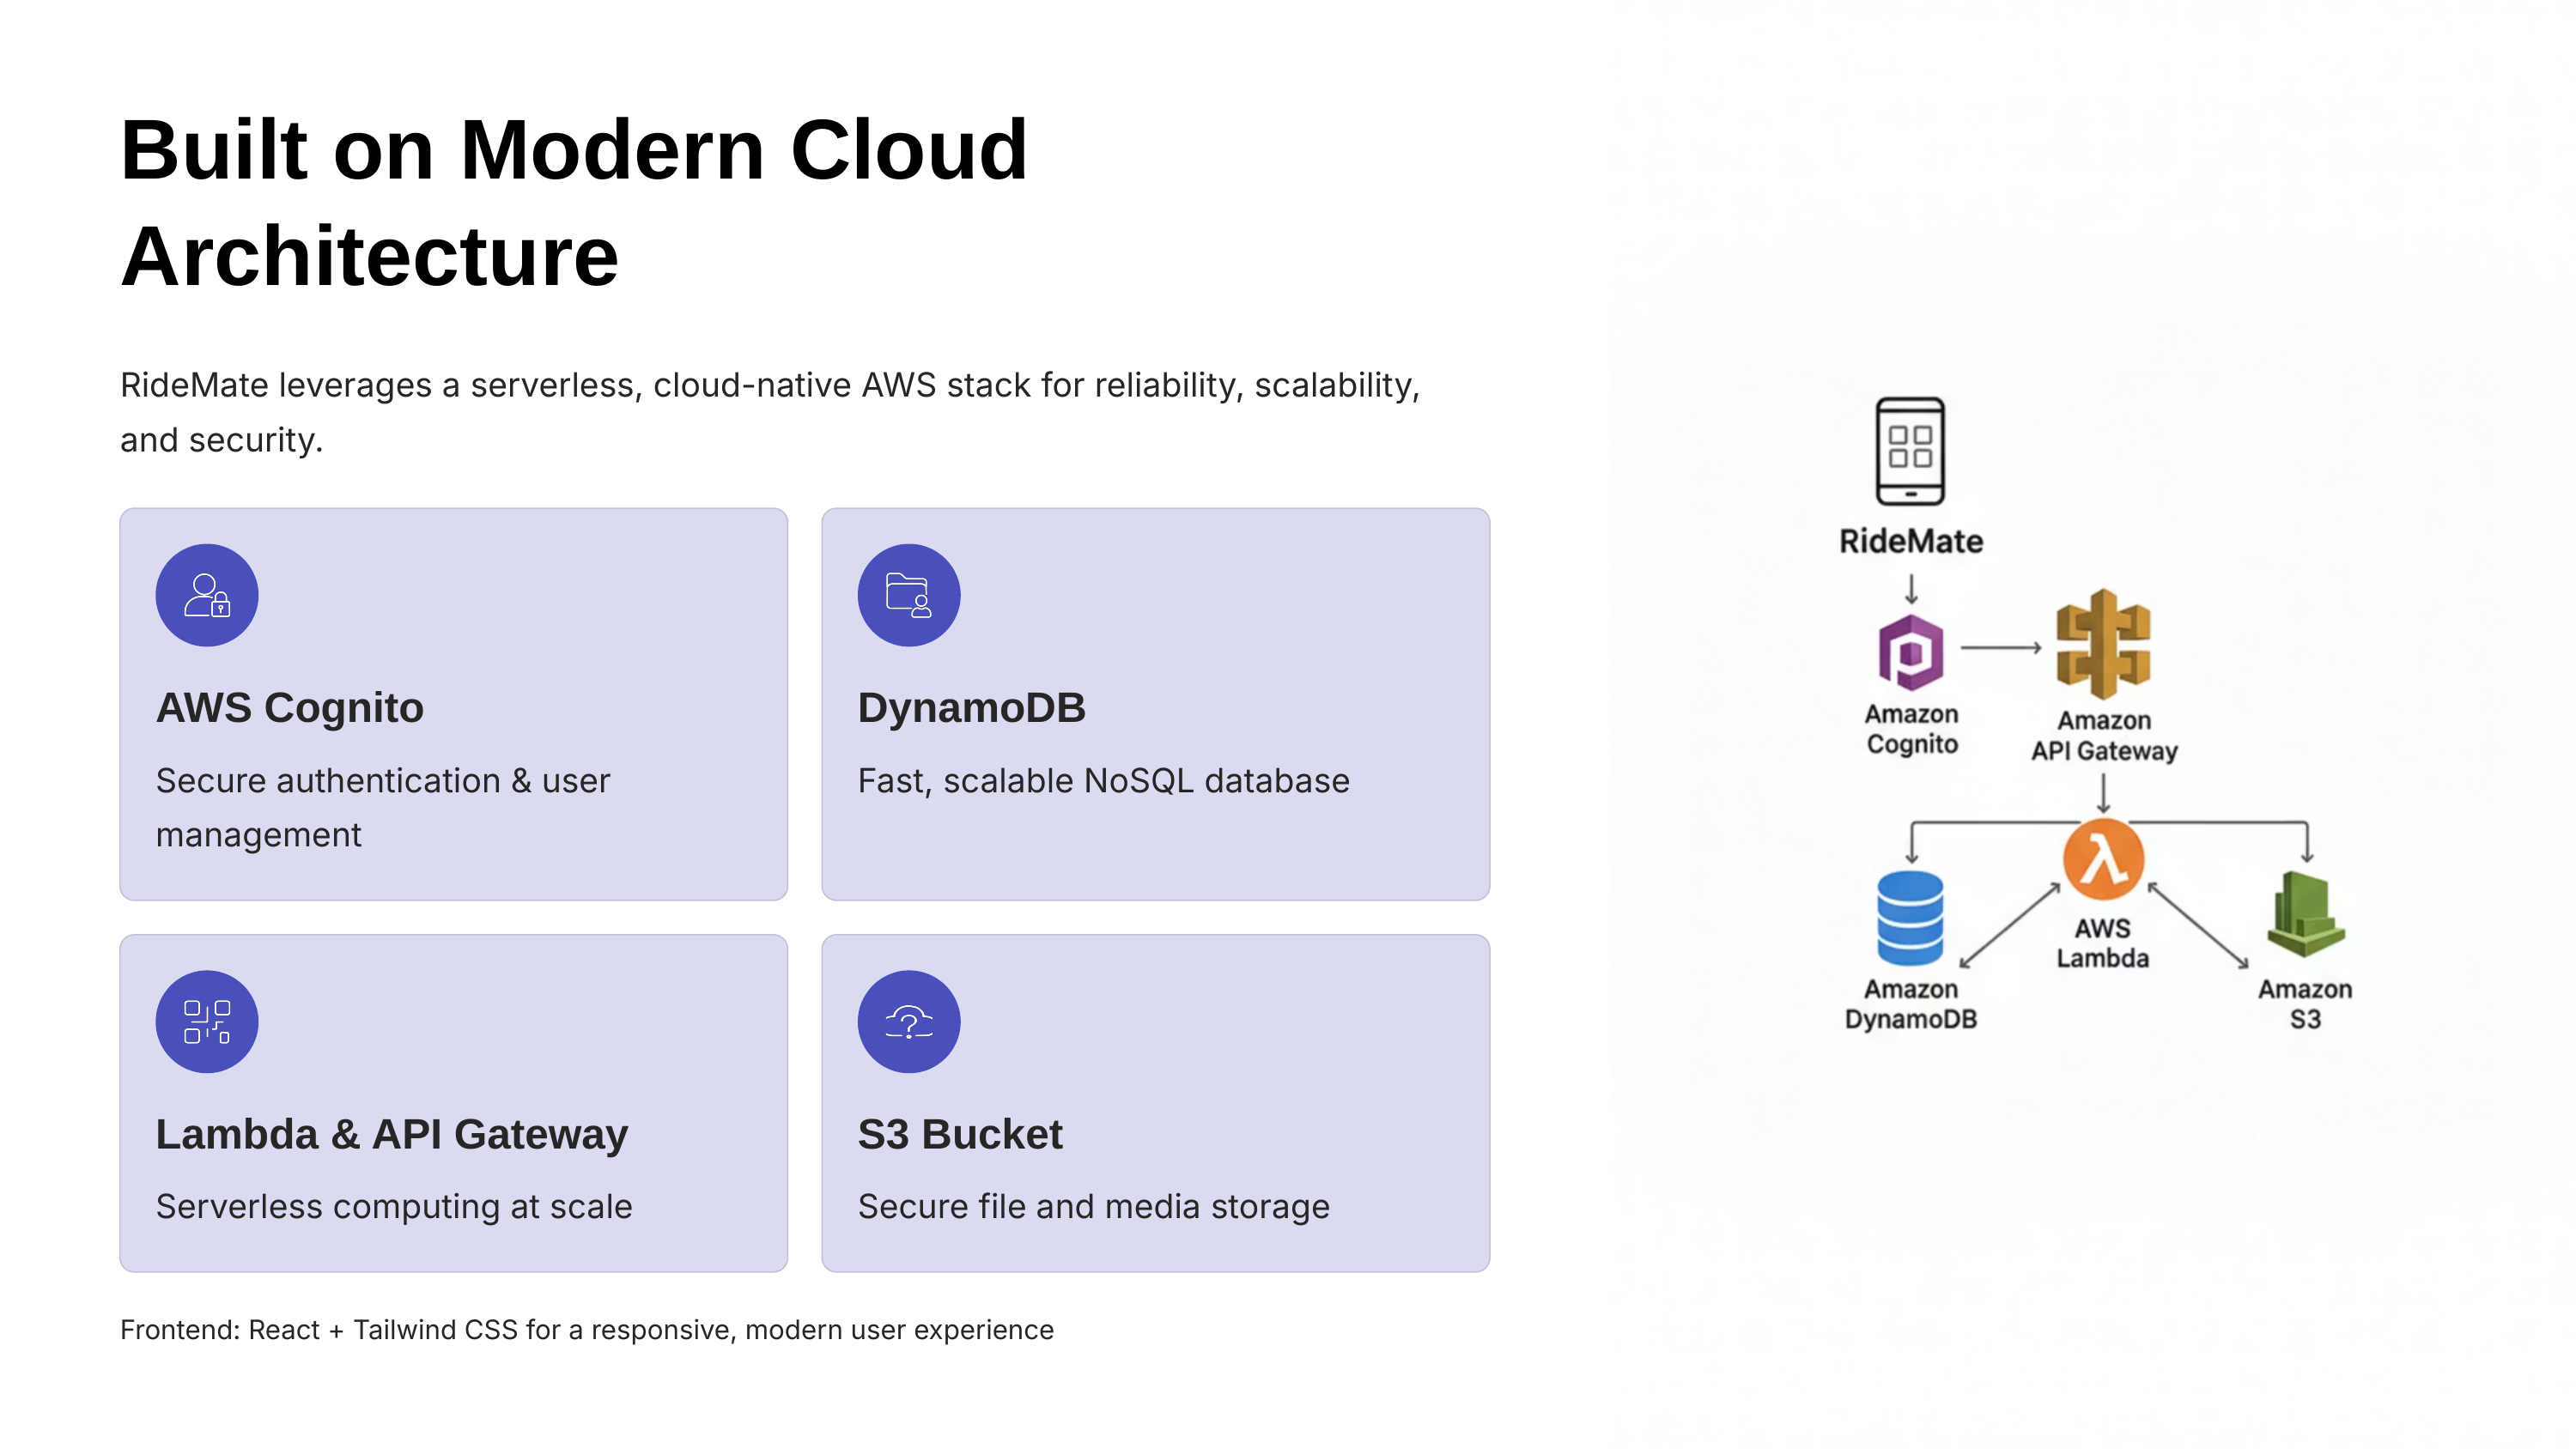

Built on Modern Cloud Architecture
RideMate leverages a serverless, cloud-native AWS stack for reliability, scalability, and security.

AWS Cognito
DynamoDB
Secure authentication & user management
Fast, scalable NoSQL database

Lambda & API Gateway
S3 Bucket
Serverless computing at scale
Secure file and media storage
Frontend: React + Tailwind CSS for a responsive, modern user experience